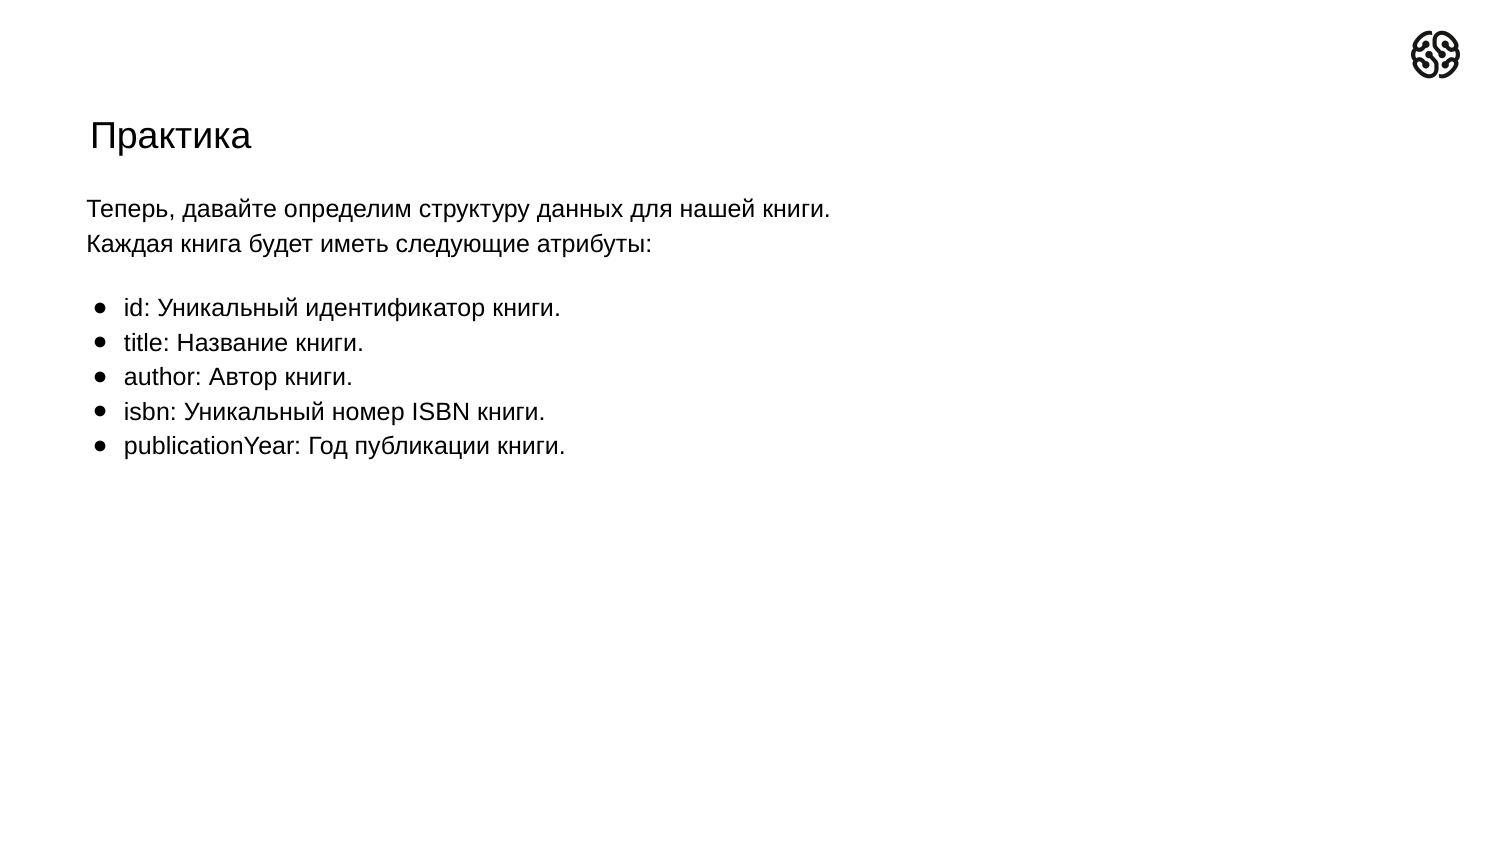

Практика
Теперь, давайте определим структуру данных для нашей книги.
Каждая книга будет иметь следующие атрибуты:
id: Уникальный идентификатор книги.
title: Название книги.
author: Автор книги.
isbn: Уникальный номер ISBN книги.
publicationYear: Год публикации книги.